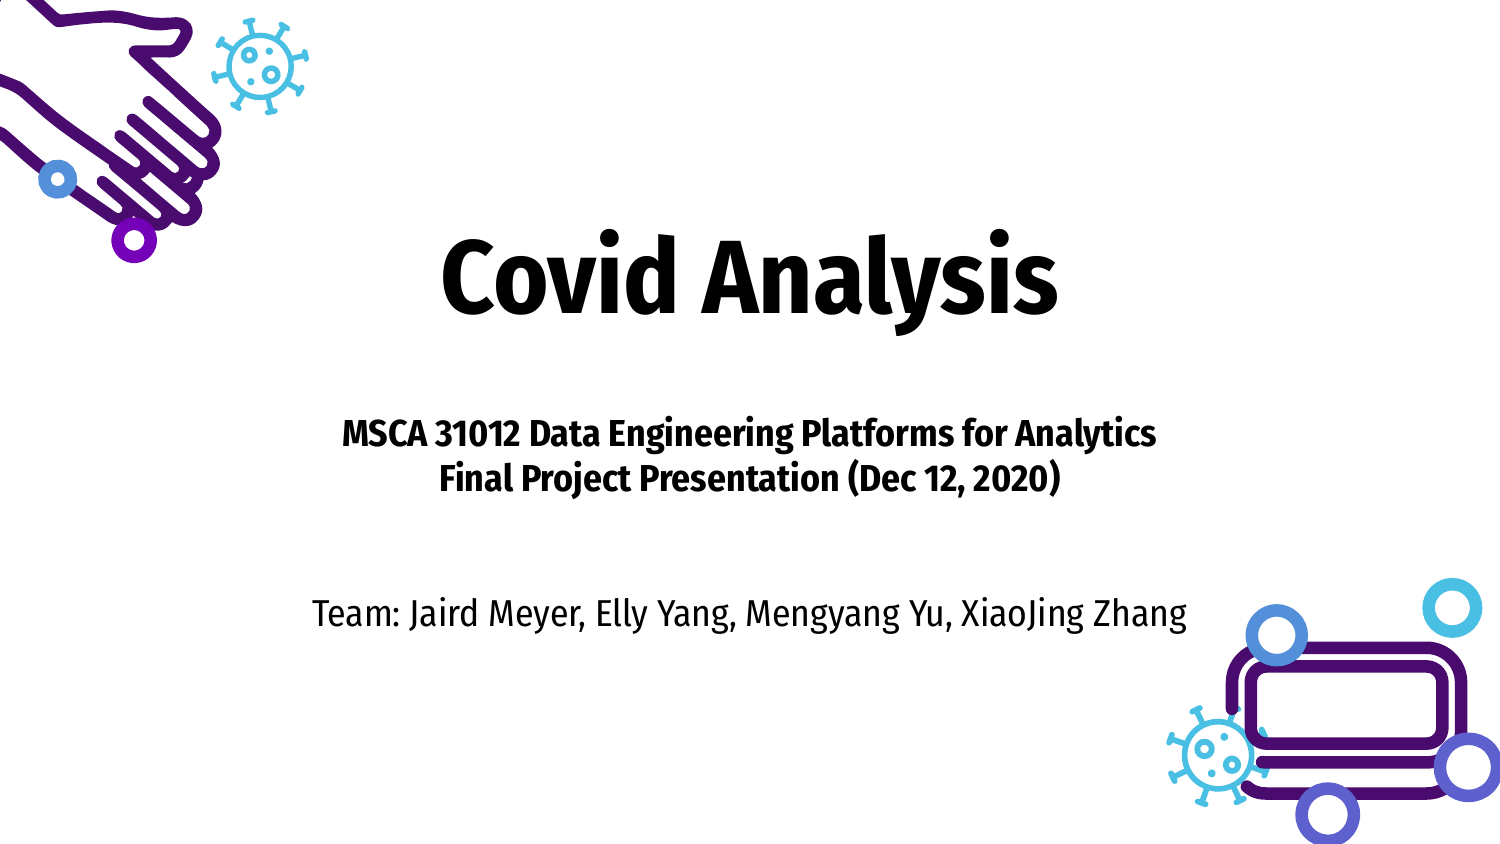

# Covid Analysis

MSCA 31012 Data Engineering Platforms for Analytics
Final Project Presentation (Dec 12, 2020)

Team: Jaird Meyer, Elly Yang, Mengyang Yu, XiaoJing Zhang